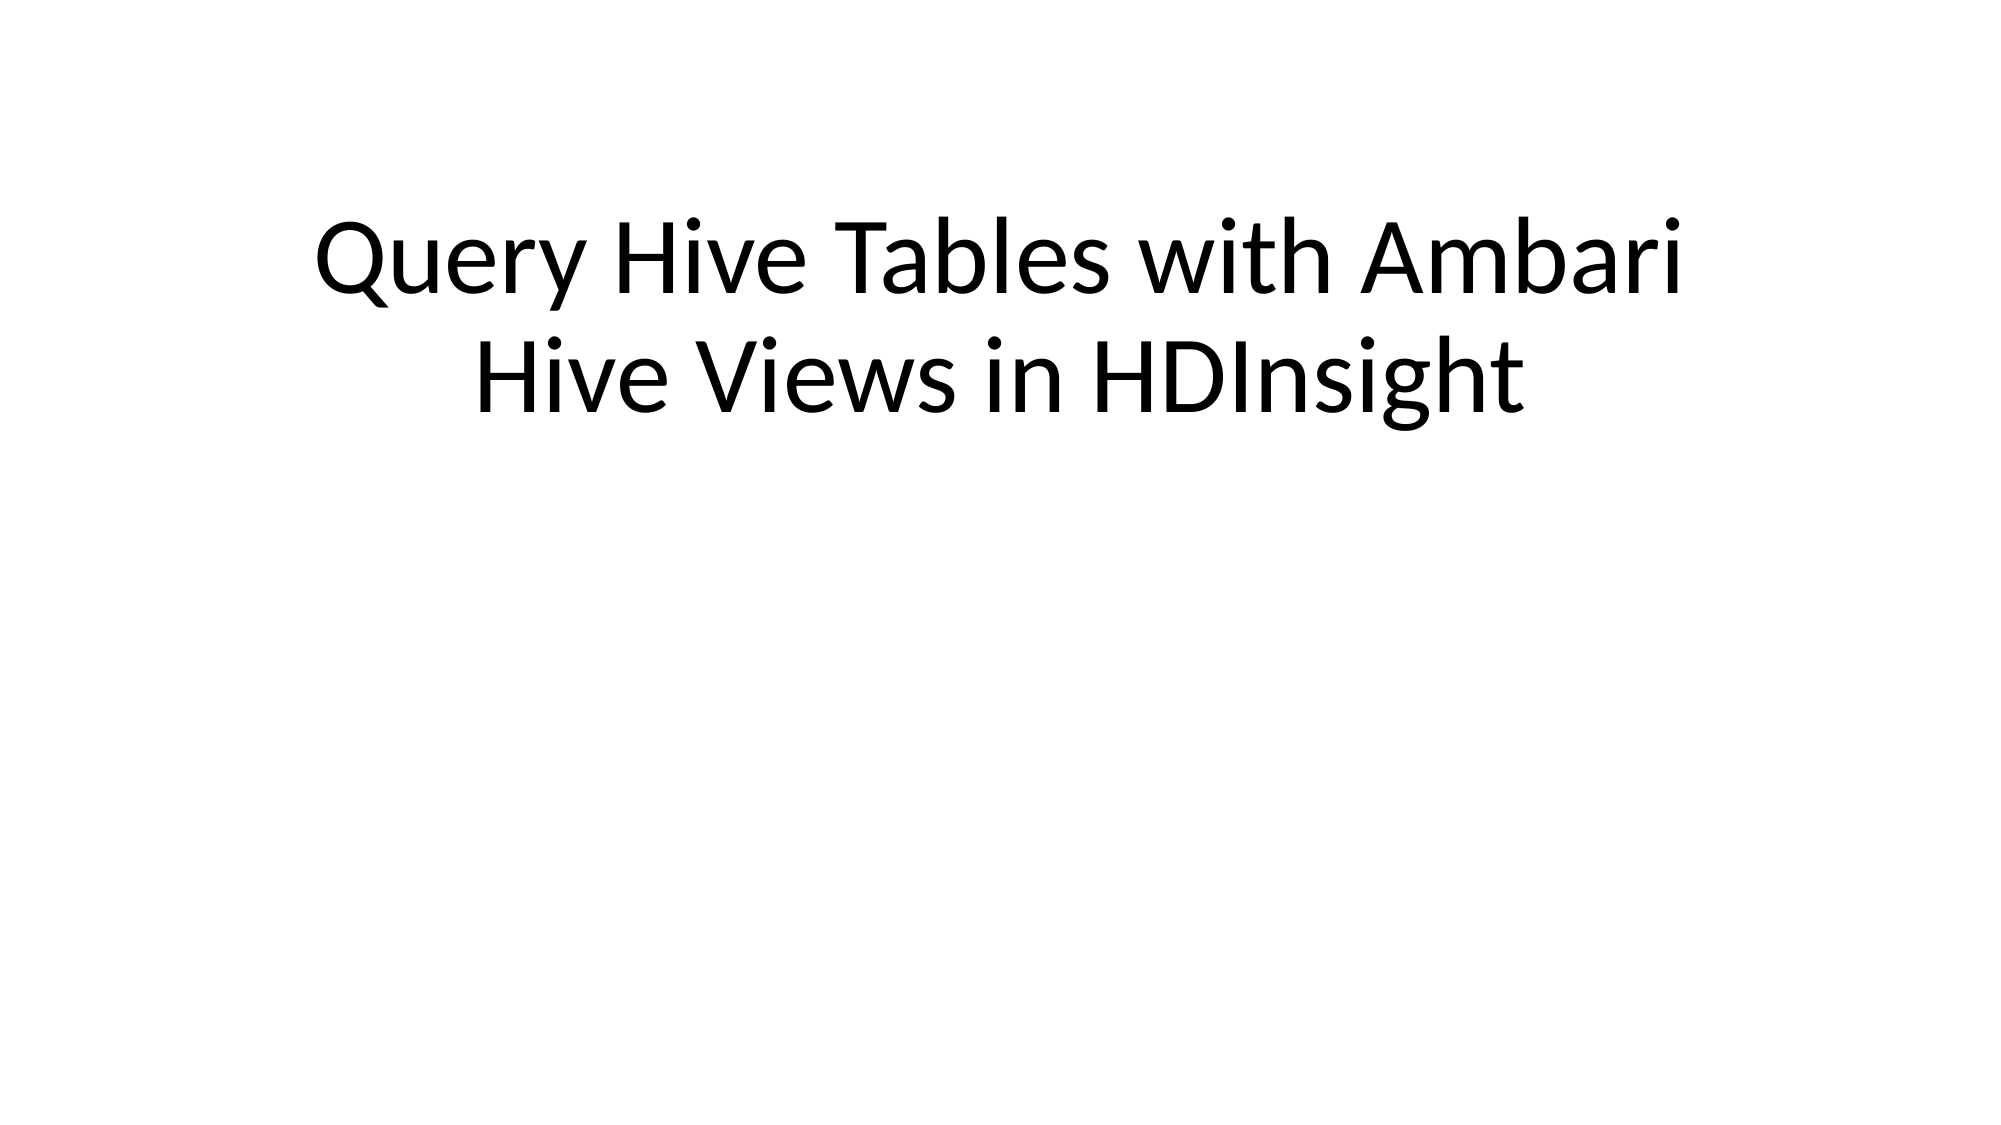

# Query Hive Tables with Ambari Hive Views in HDInsight